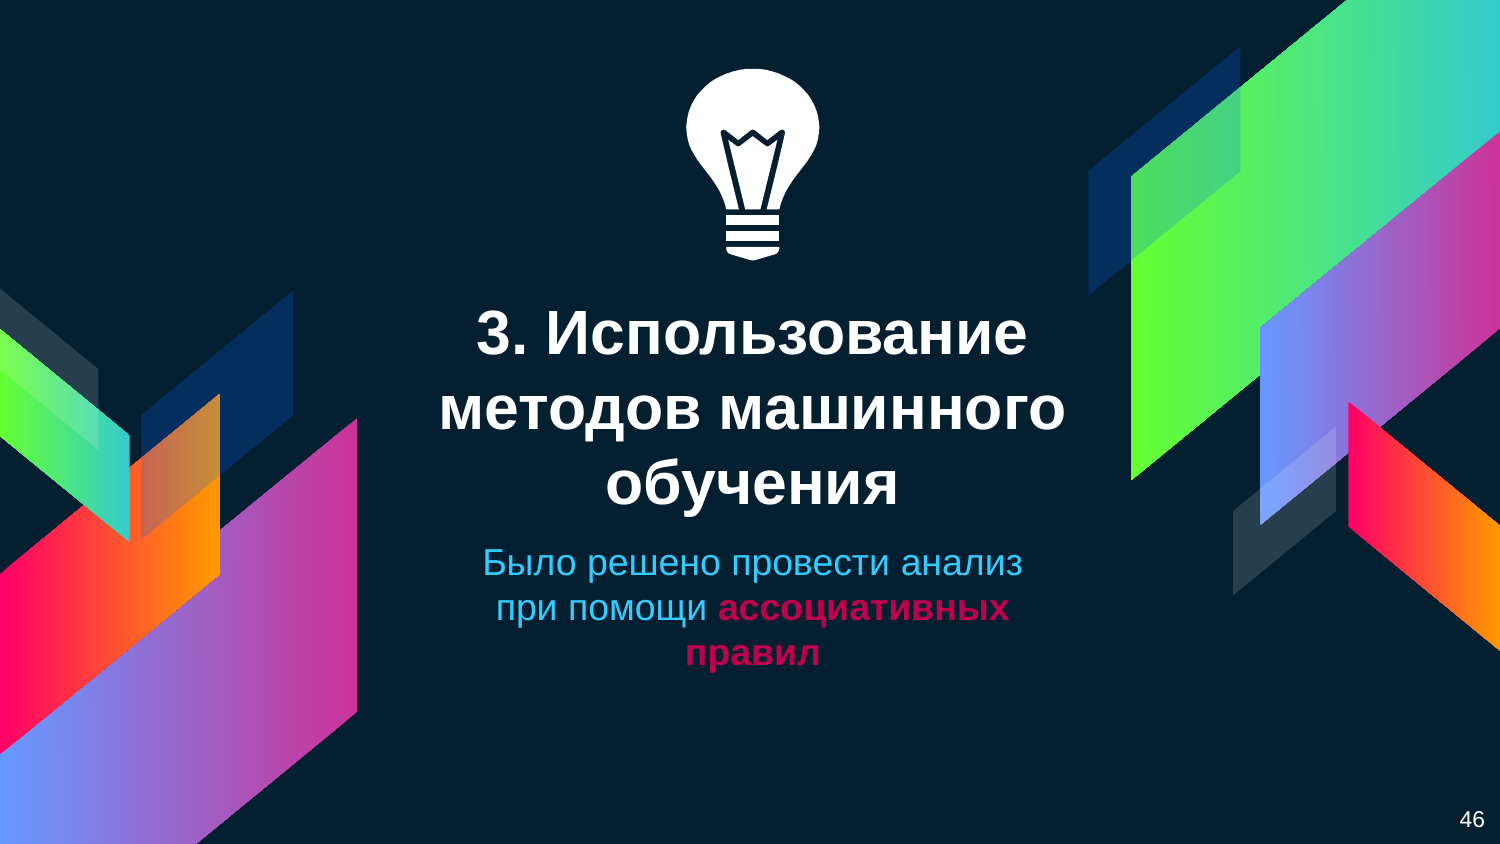

# 3. Использование методов машинного обучения
Было решено провести анализ при помощи ассоциативных правил
46